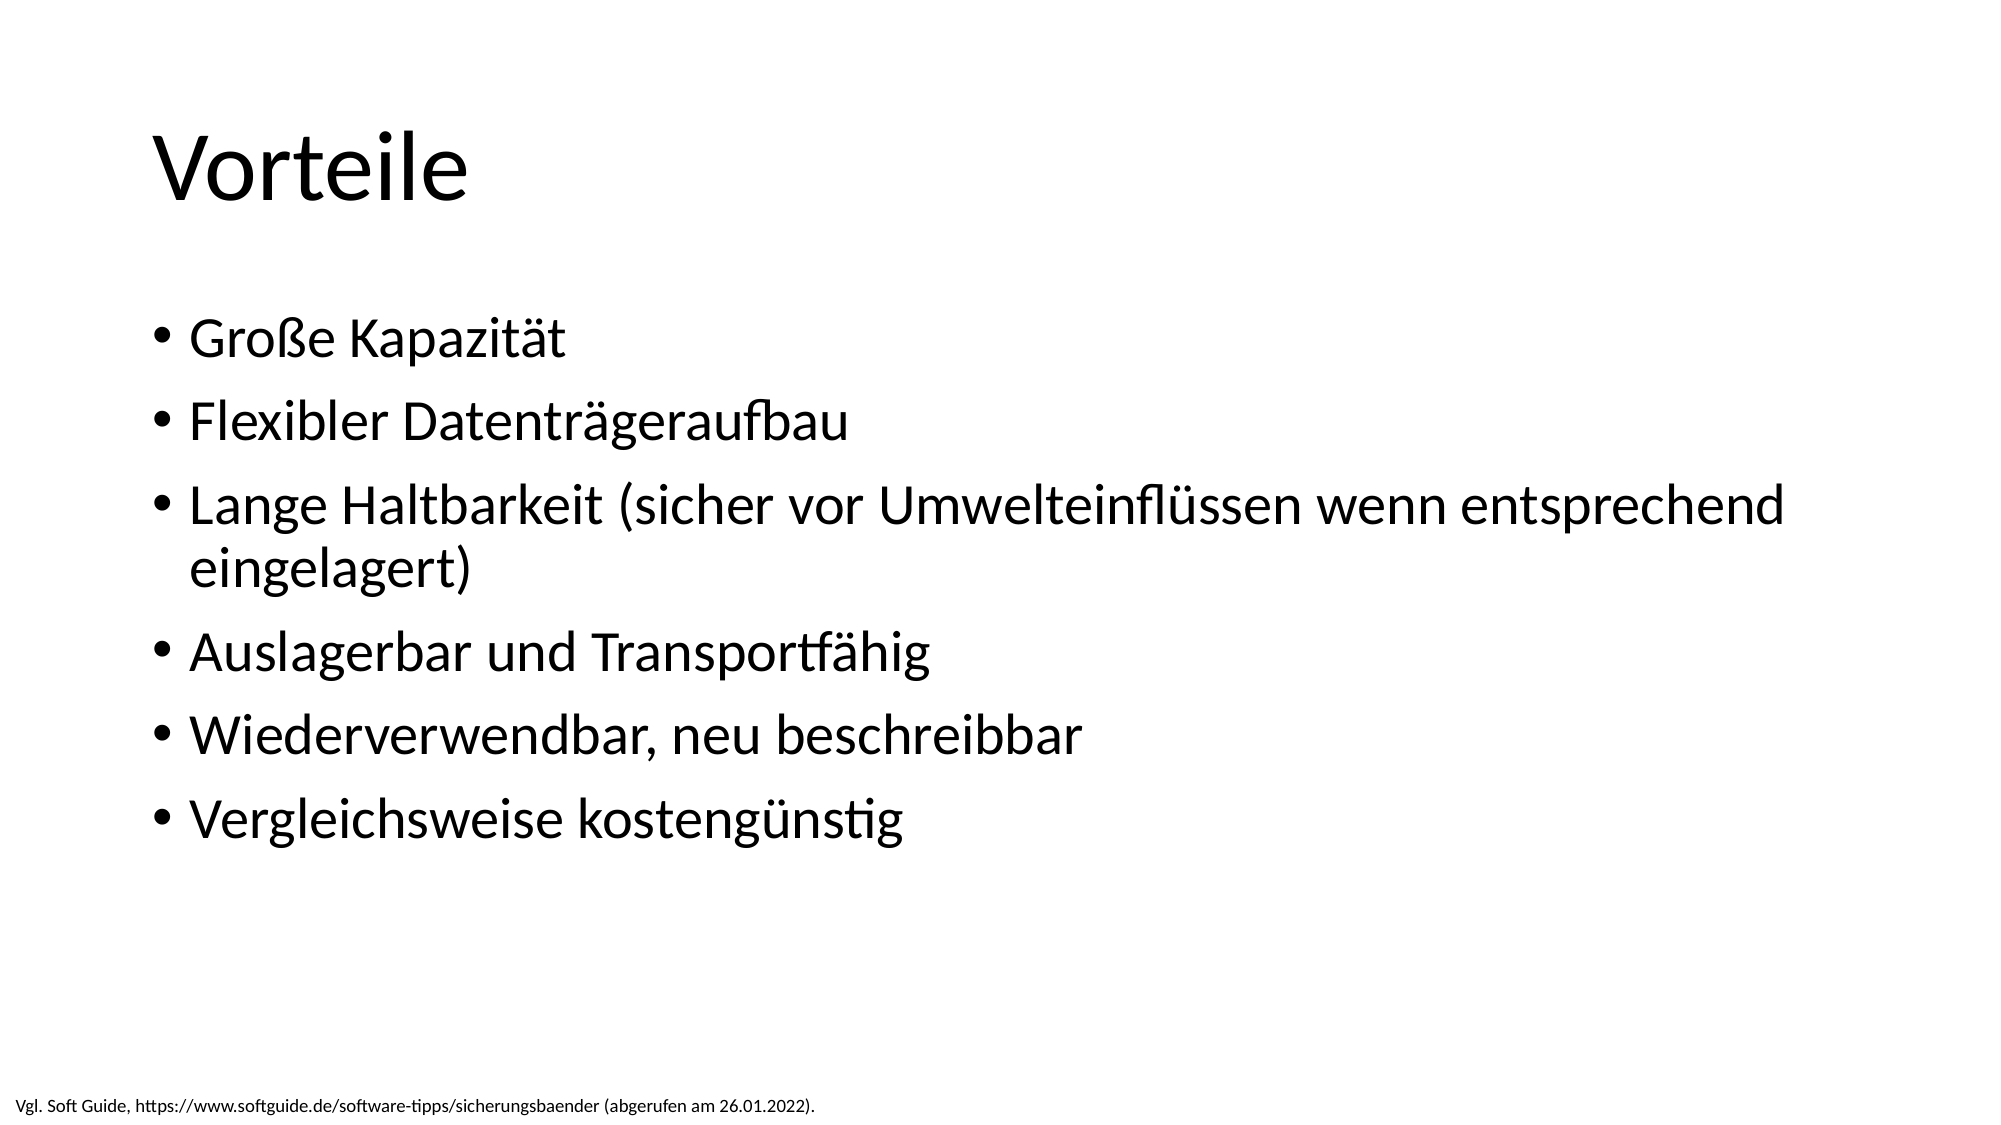

# Vorteile
Große Kapazität
Flexibler Datenträgeraufbau
Lange Haltbarkeit (sicher vor Umwelteinflüssen wenn entsprechend eingelagert)
Auslagerbar und Transportfähig
Wiederverwendbar, neu beschreibbar
Vergleichsweise kostengünstig
Vgl. Soft Guide, https://www.softguide.de/software-tipps/sicherungsbaender (abgerufen am 26.01.2022).